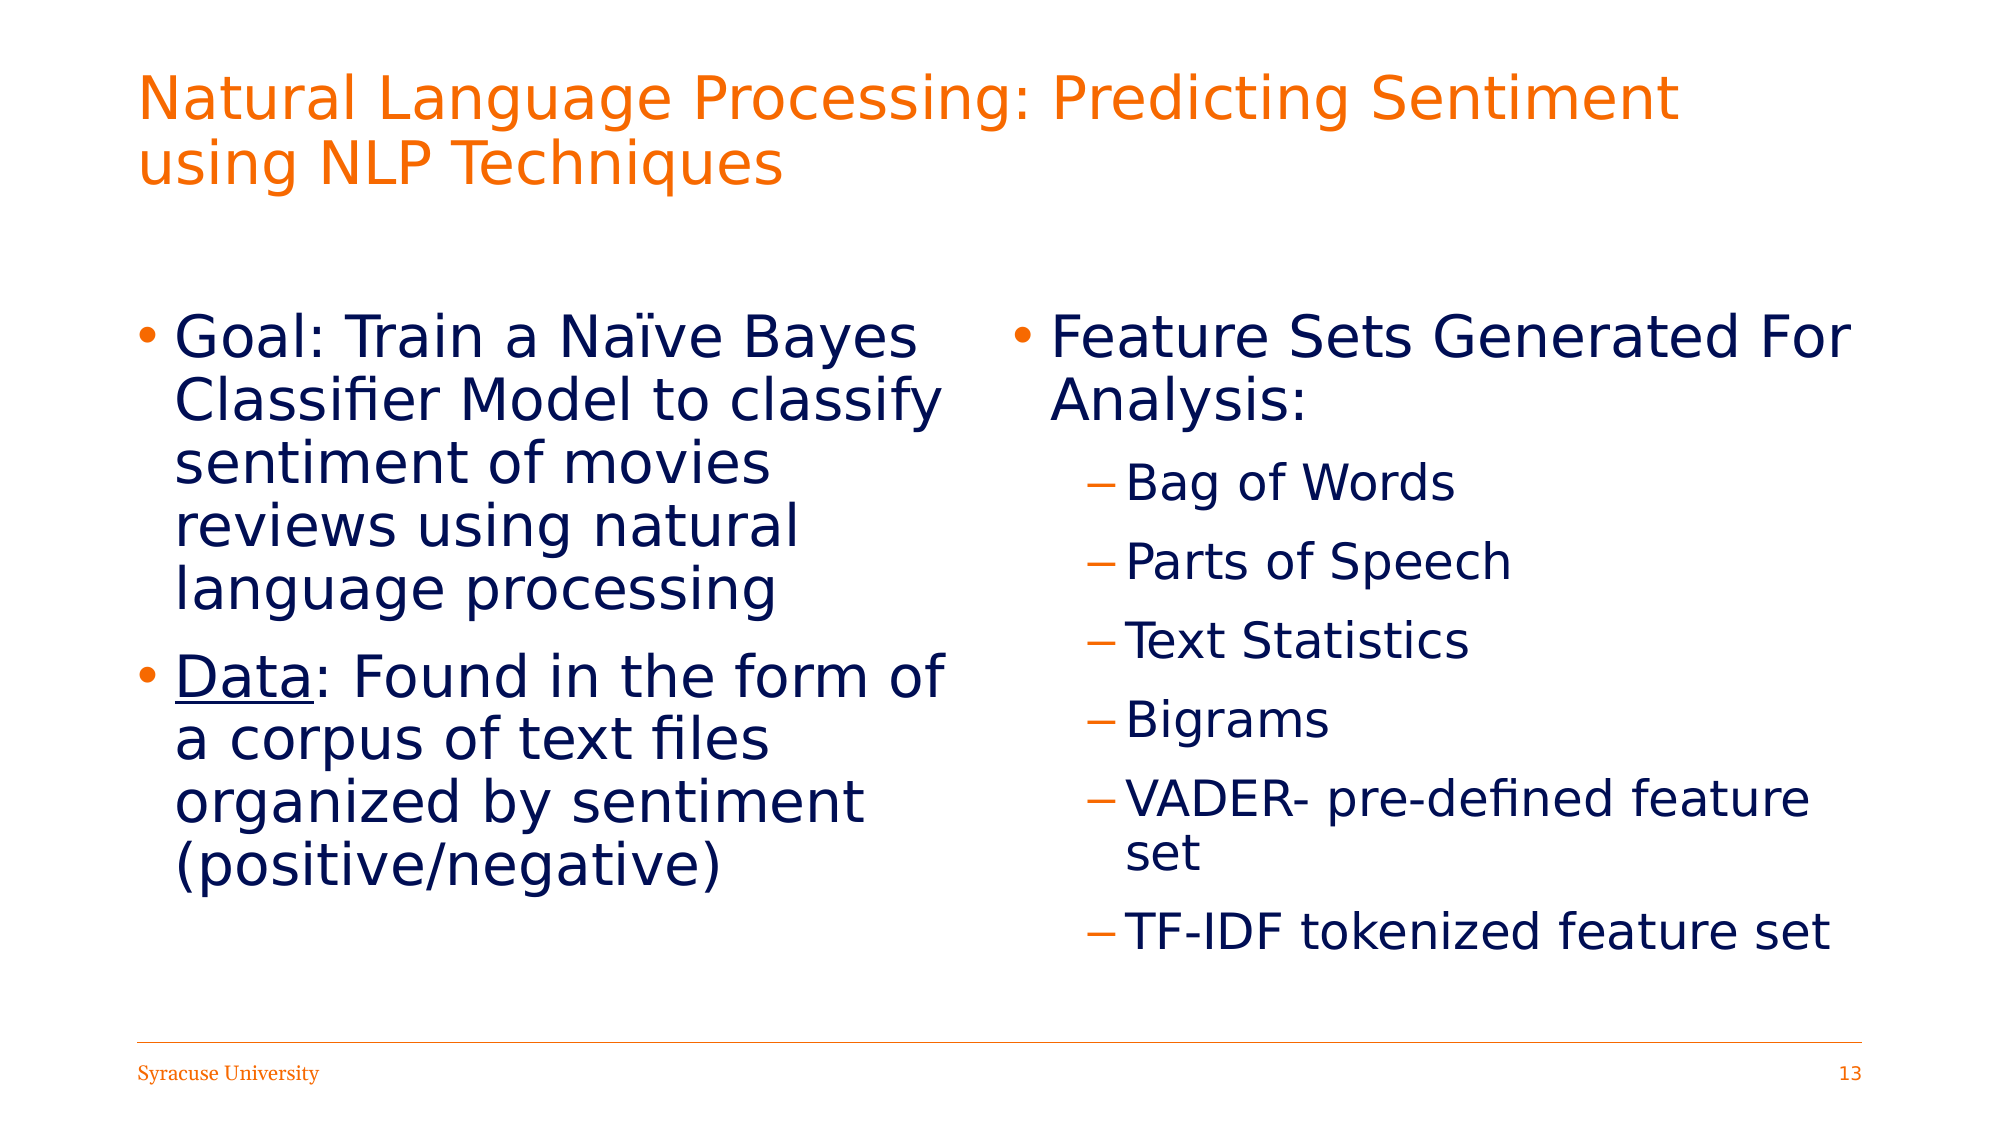

# Natural Language Processing: Predicting Sentiment using NLP Techniques
Goal: Train a Naïve Bayes Classifier Model to classify sentiment of movies reviews using natural language processing
Data: Found in the form of a corpus of text files organized by sentiment (positive/negative)
Feature Sets Generated For Analysis:
Bag of Words
Parts of Speech
Text Statistics
Bigrams
VADER- pre-defined feature set
TF-IDF tokenized feature set